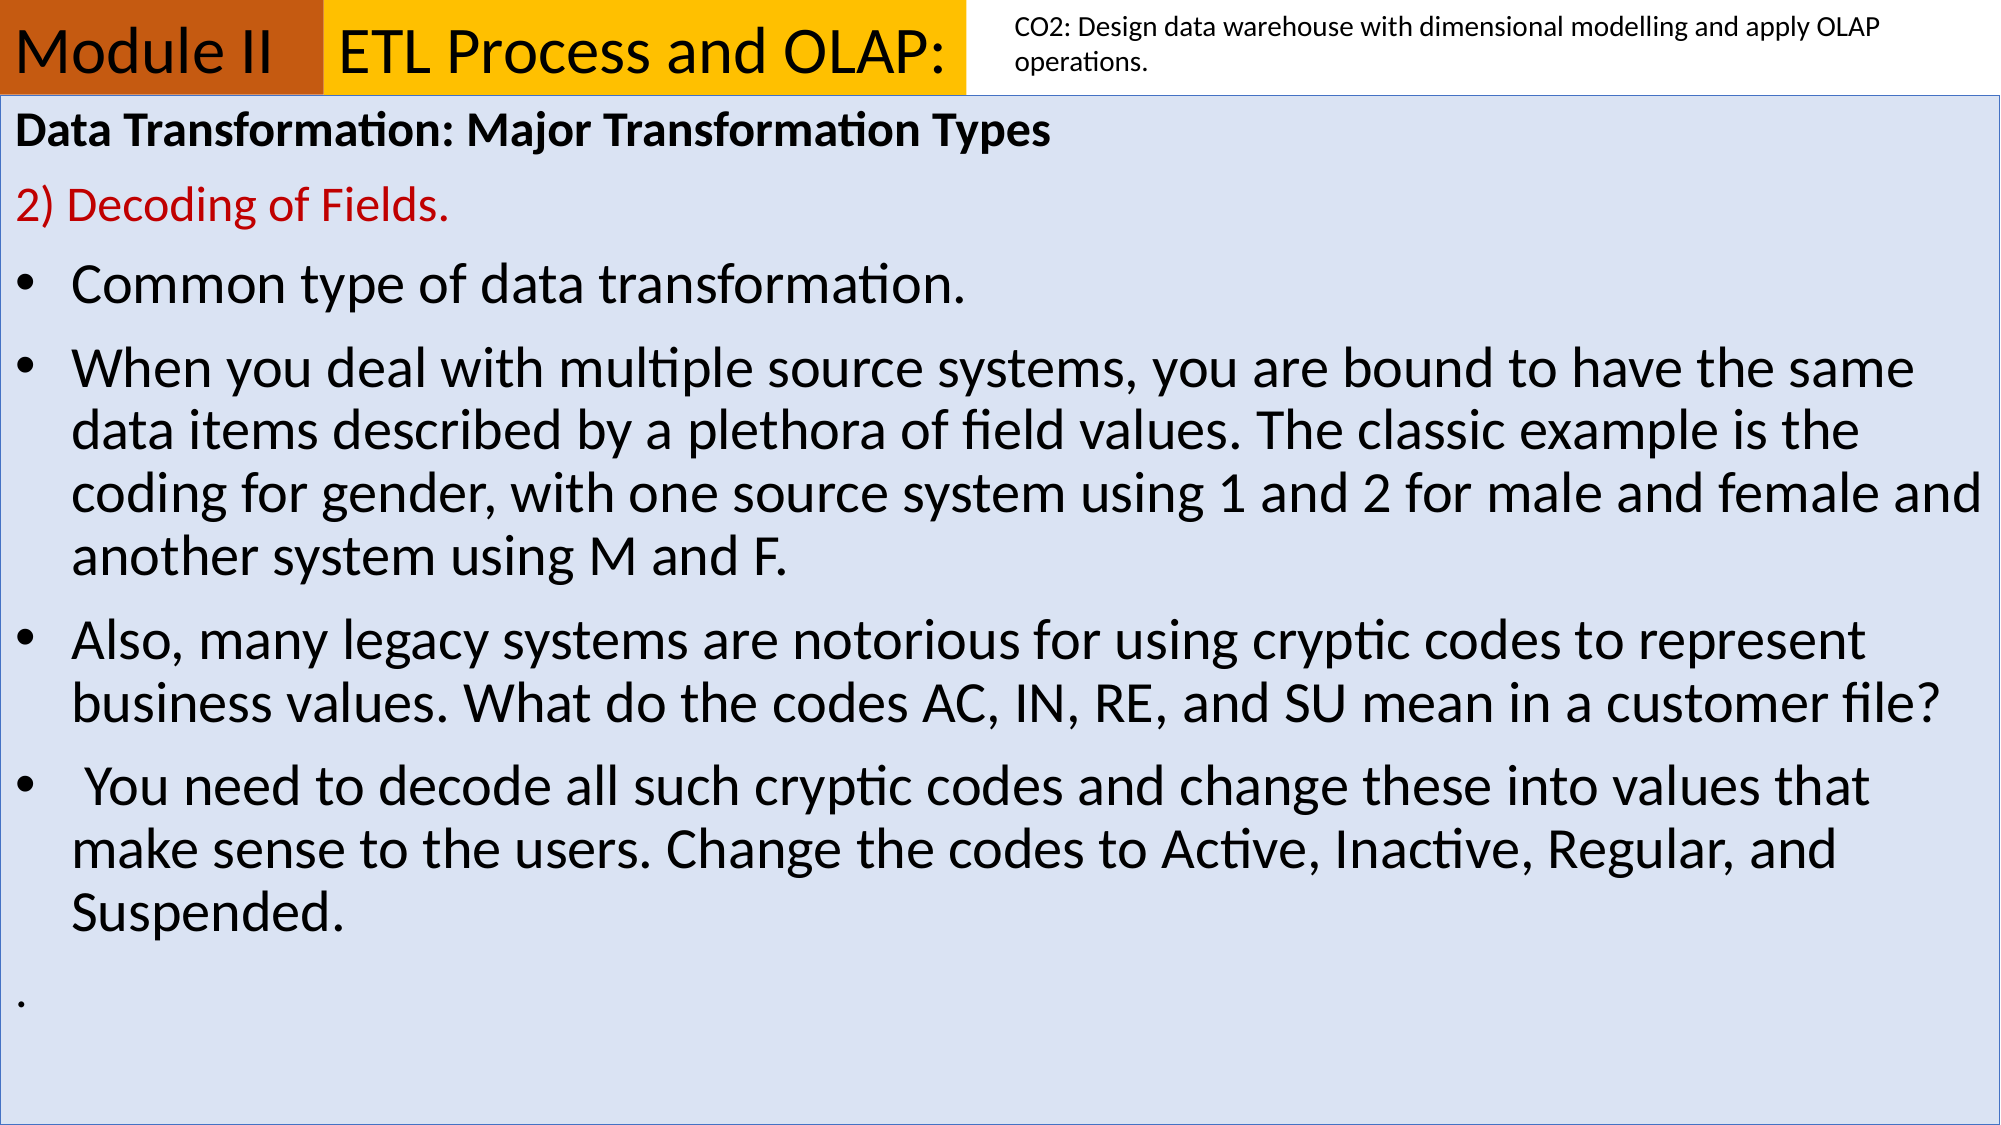

Module II
# ETL Process and OLAP:
CO2: Design data warehouse with dimensional modelling and apply OLAP operations.

Data Transformation: Major Transformation Types
2) Decoding of Fields.
Common type of data transformation.
When you deal with multiple source systems, you are bound to have the same data items described by a plethora of field values. The classic example is the coding for gender, with one source system using 1 and 2 for male and female and another system using M and F.
Also, many legacy systems are notorious for using cryptic codes to represent business values. What do the codes AC, IN, RE, and SU mean in a customer file?
 You need to decode all such cryptic codes and change these into values that make sense to the users. Change the codes to Active, Inactive, Regular, and Suspended.
.